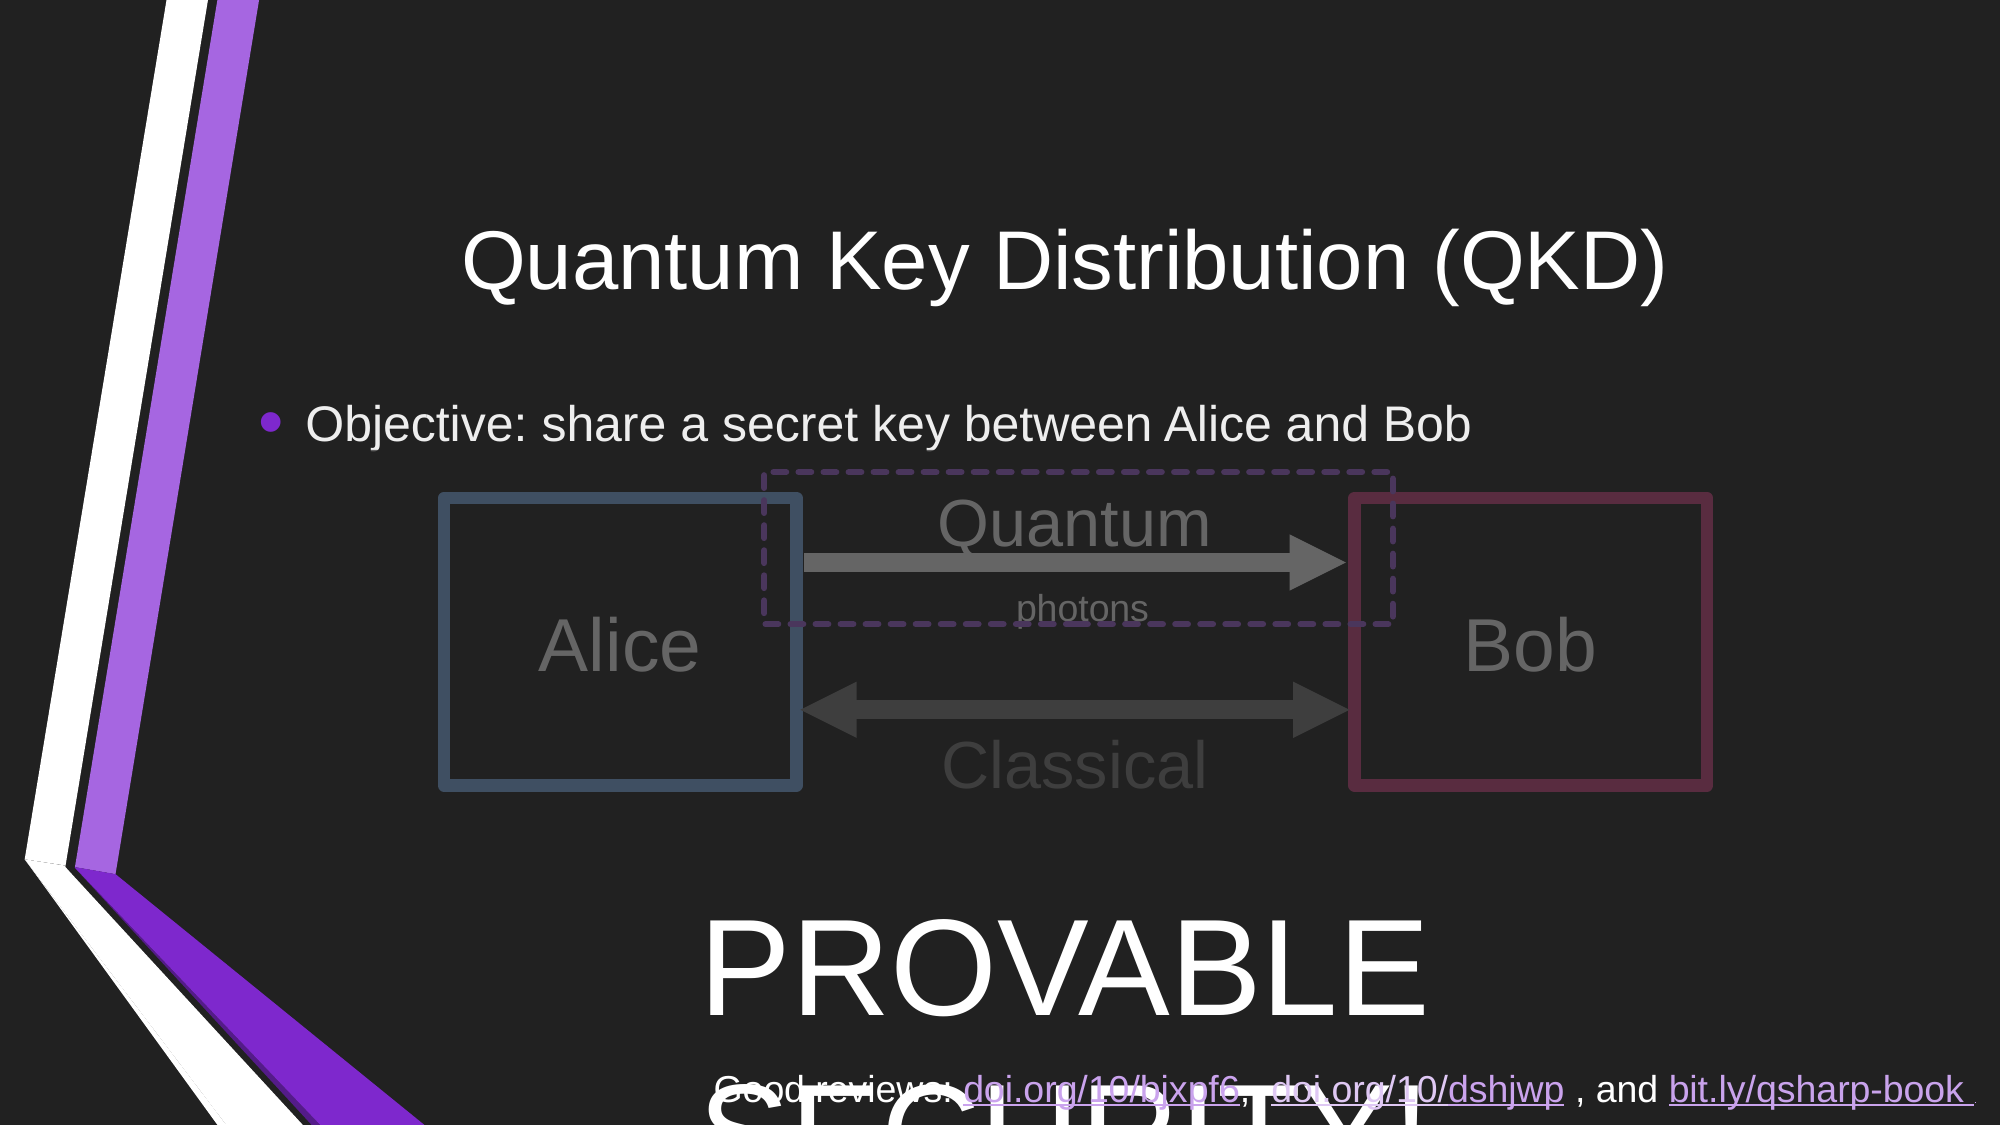

# Quantum Key Distribution (QKD)

Objective: share a secret key between Alice and Bob

Quantum
Bob
Alice
photons
Classical
PROVABLE SECURITY!
Good reviews: doi.org/10/bjxpf6,  doi.org/10/dshjwp , and bit.ly/qsharp-book